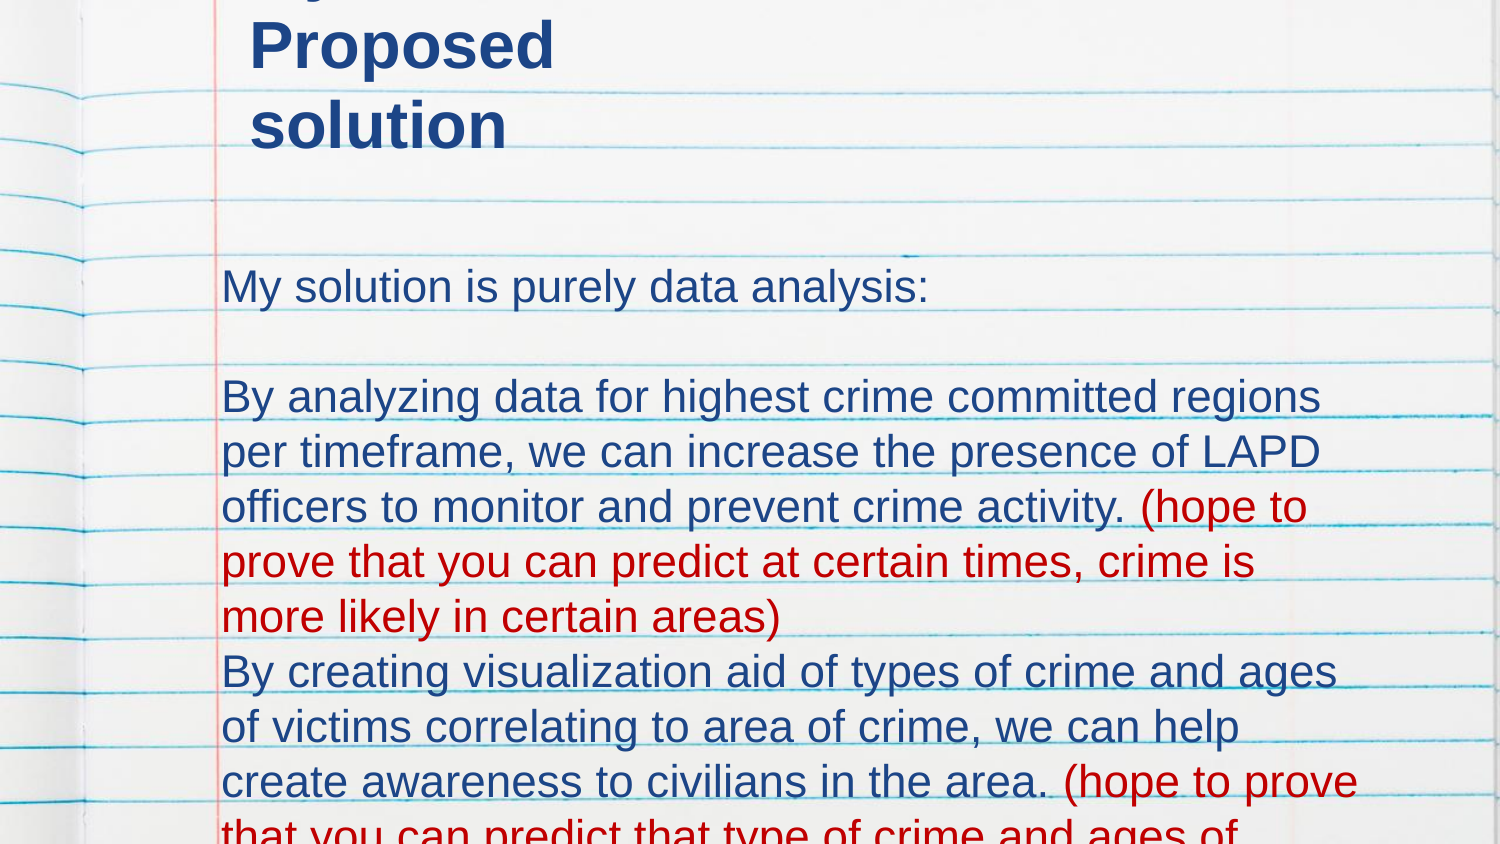

# My Proposed solution
My solution is purely data analysis:

By analyzing data for highest crime committed regions per timeframe, we can increase the presence of LAPD officers to monitor and prevent crime activity. (hope to prove that you can predict at certain times, crime is more likely in certain areas)
By creating visualization aid of types of crime and ages of victims correlating to area of crime, we can help create awareness to civilians in the area. (hope to prove that you can predict that type of crime and ages of victims are more correlated in certain areas)